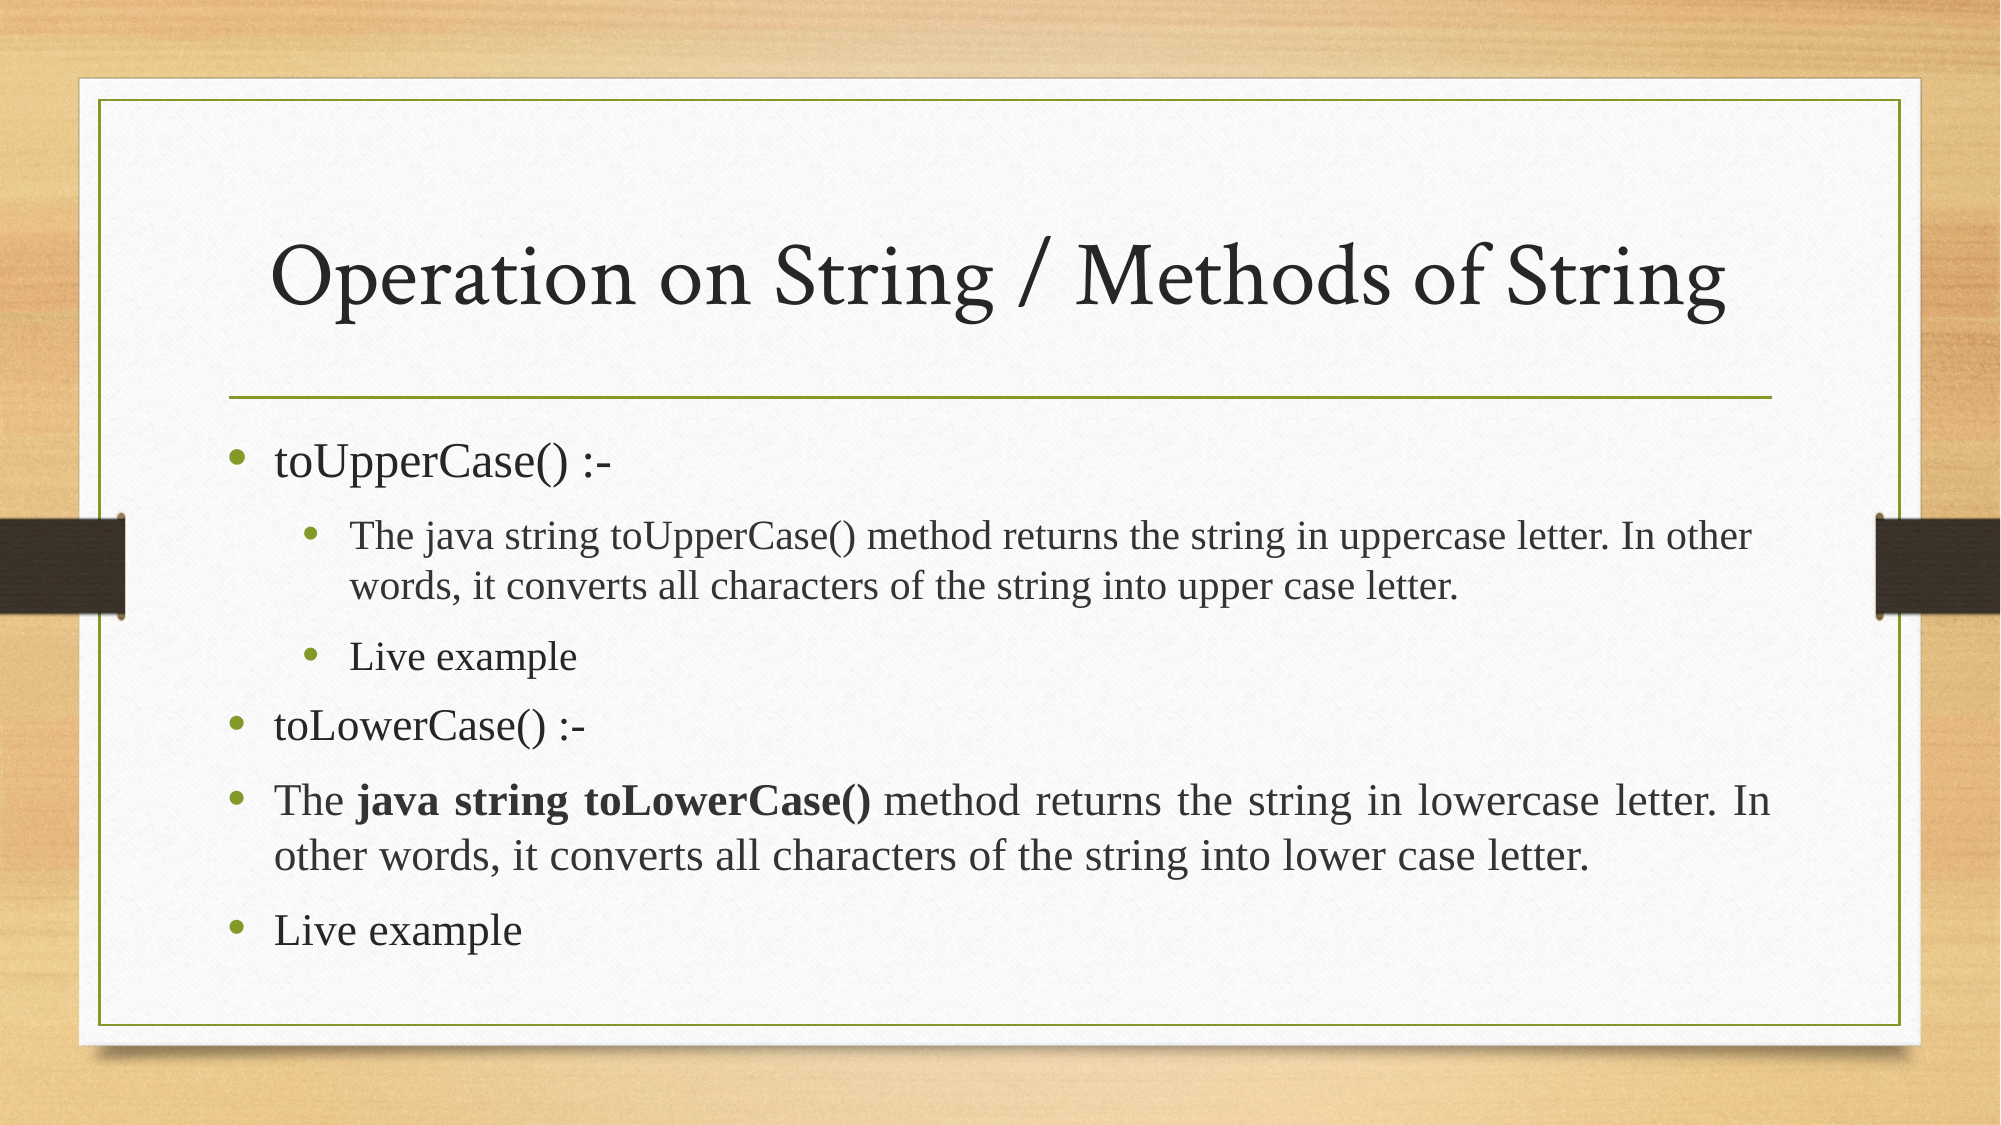

# Operation on String / Methods of String
toUpperCase() :-
The java string toUpperCase() method returns the string in uppercase letter. In other words, it converts all characters of the string into upper case letter.
Live example

toLowerCase() :-
The java string toLowerCase() method returns the string in lowercase letter. In other words, it converts all characters of the string into lower case letter.
Live example